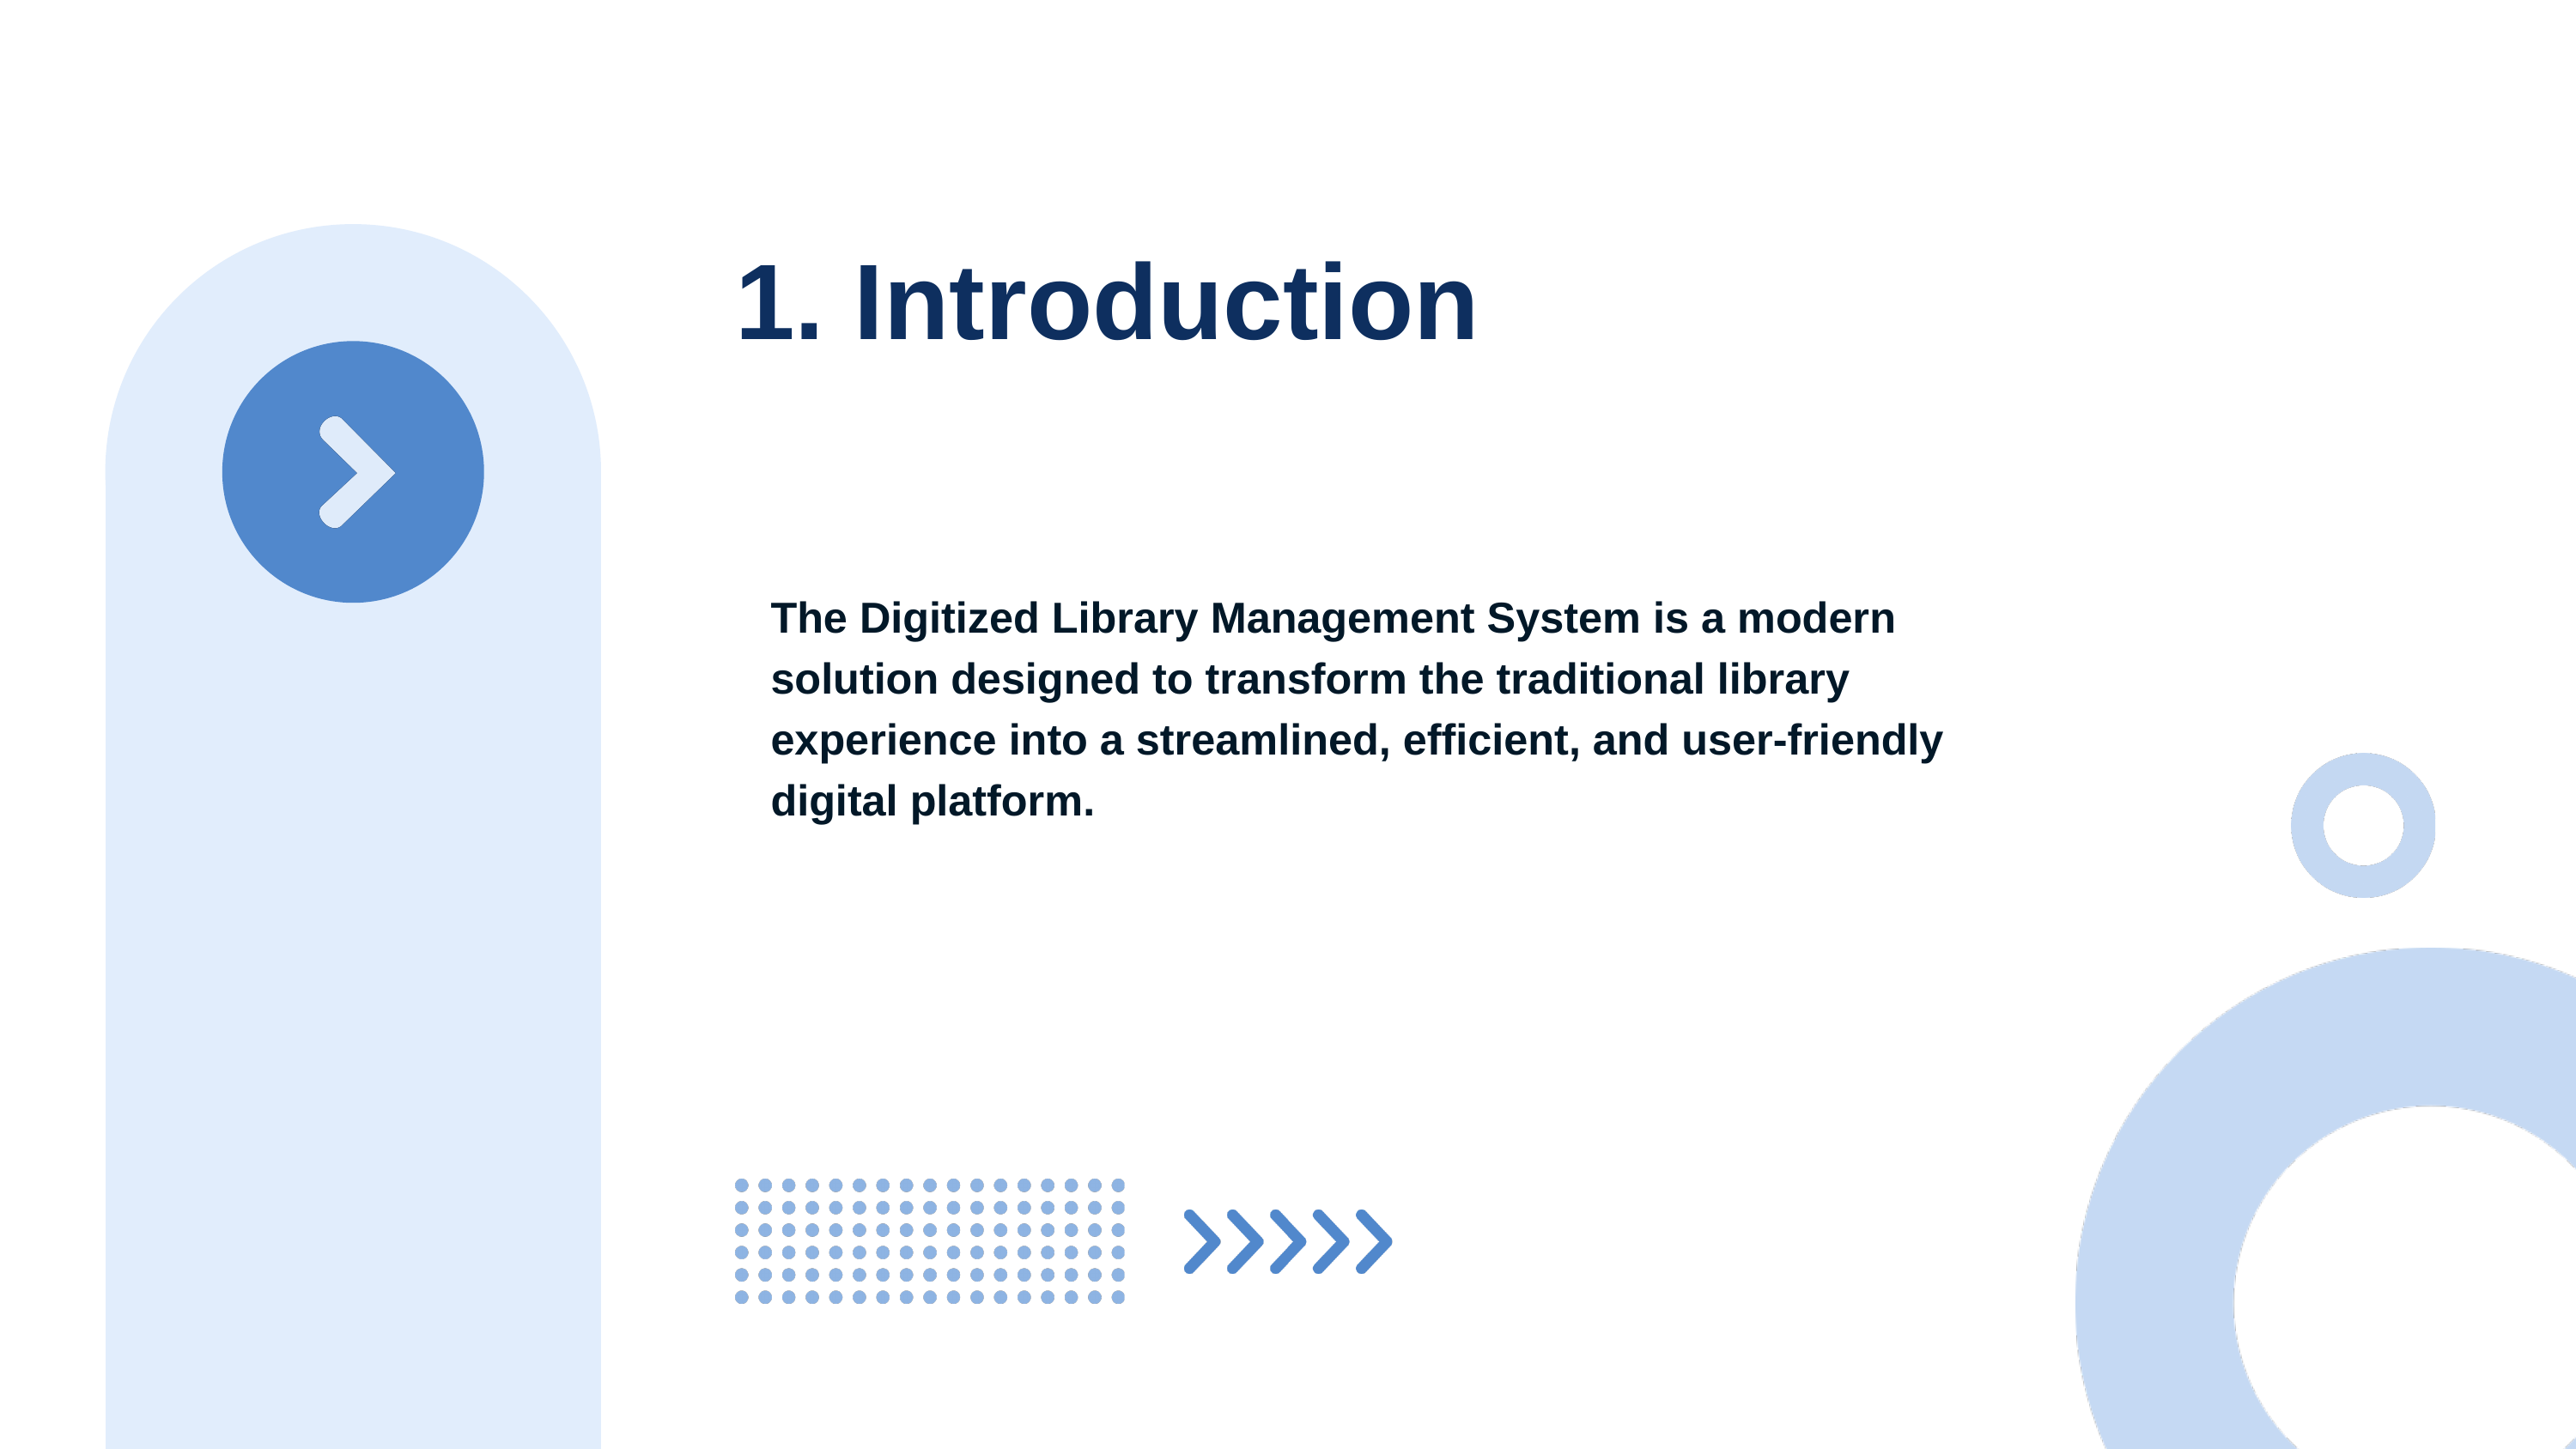

1. Introduction

The Digitized Library Management System is a modern solution designed to transform the traditional library experience into a streamlined, efficient, and user-friendly digital platform.